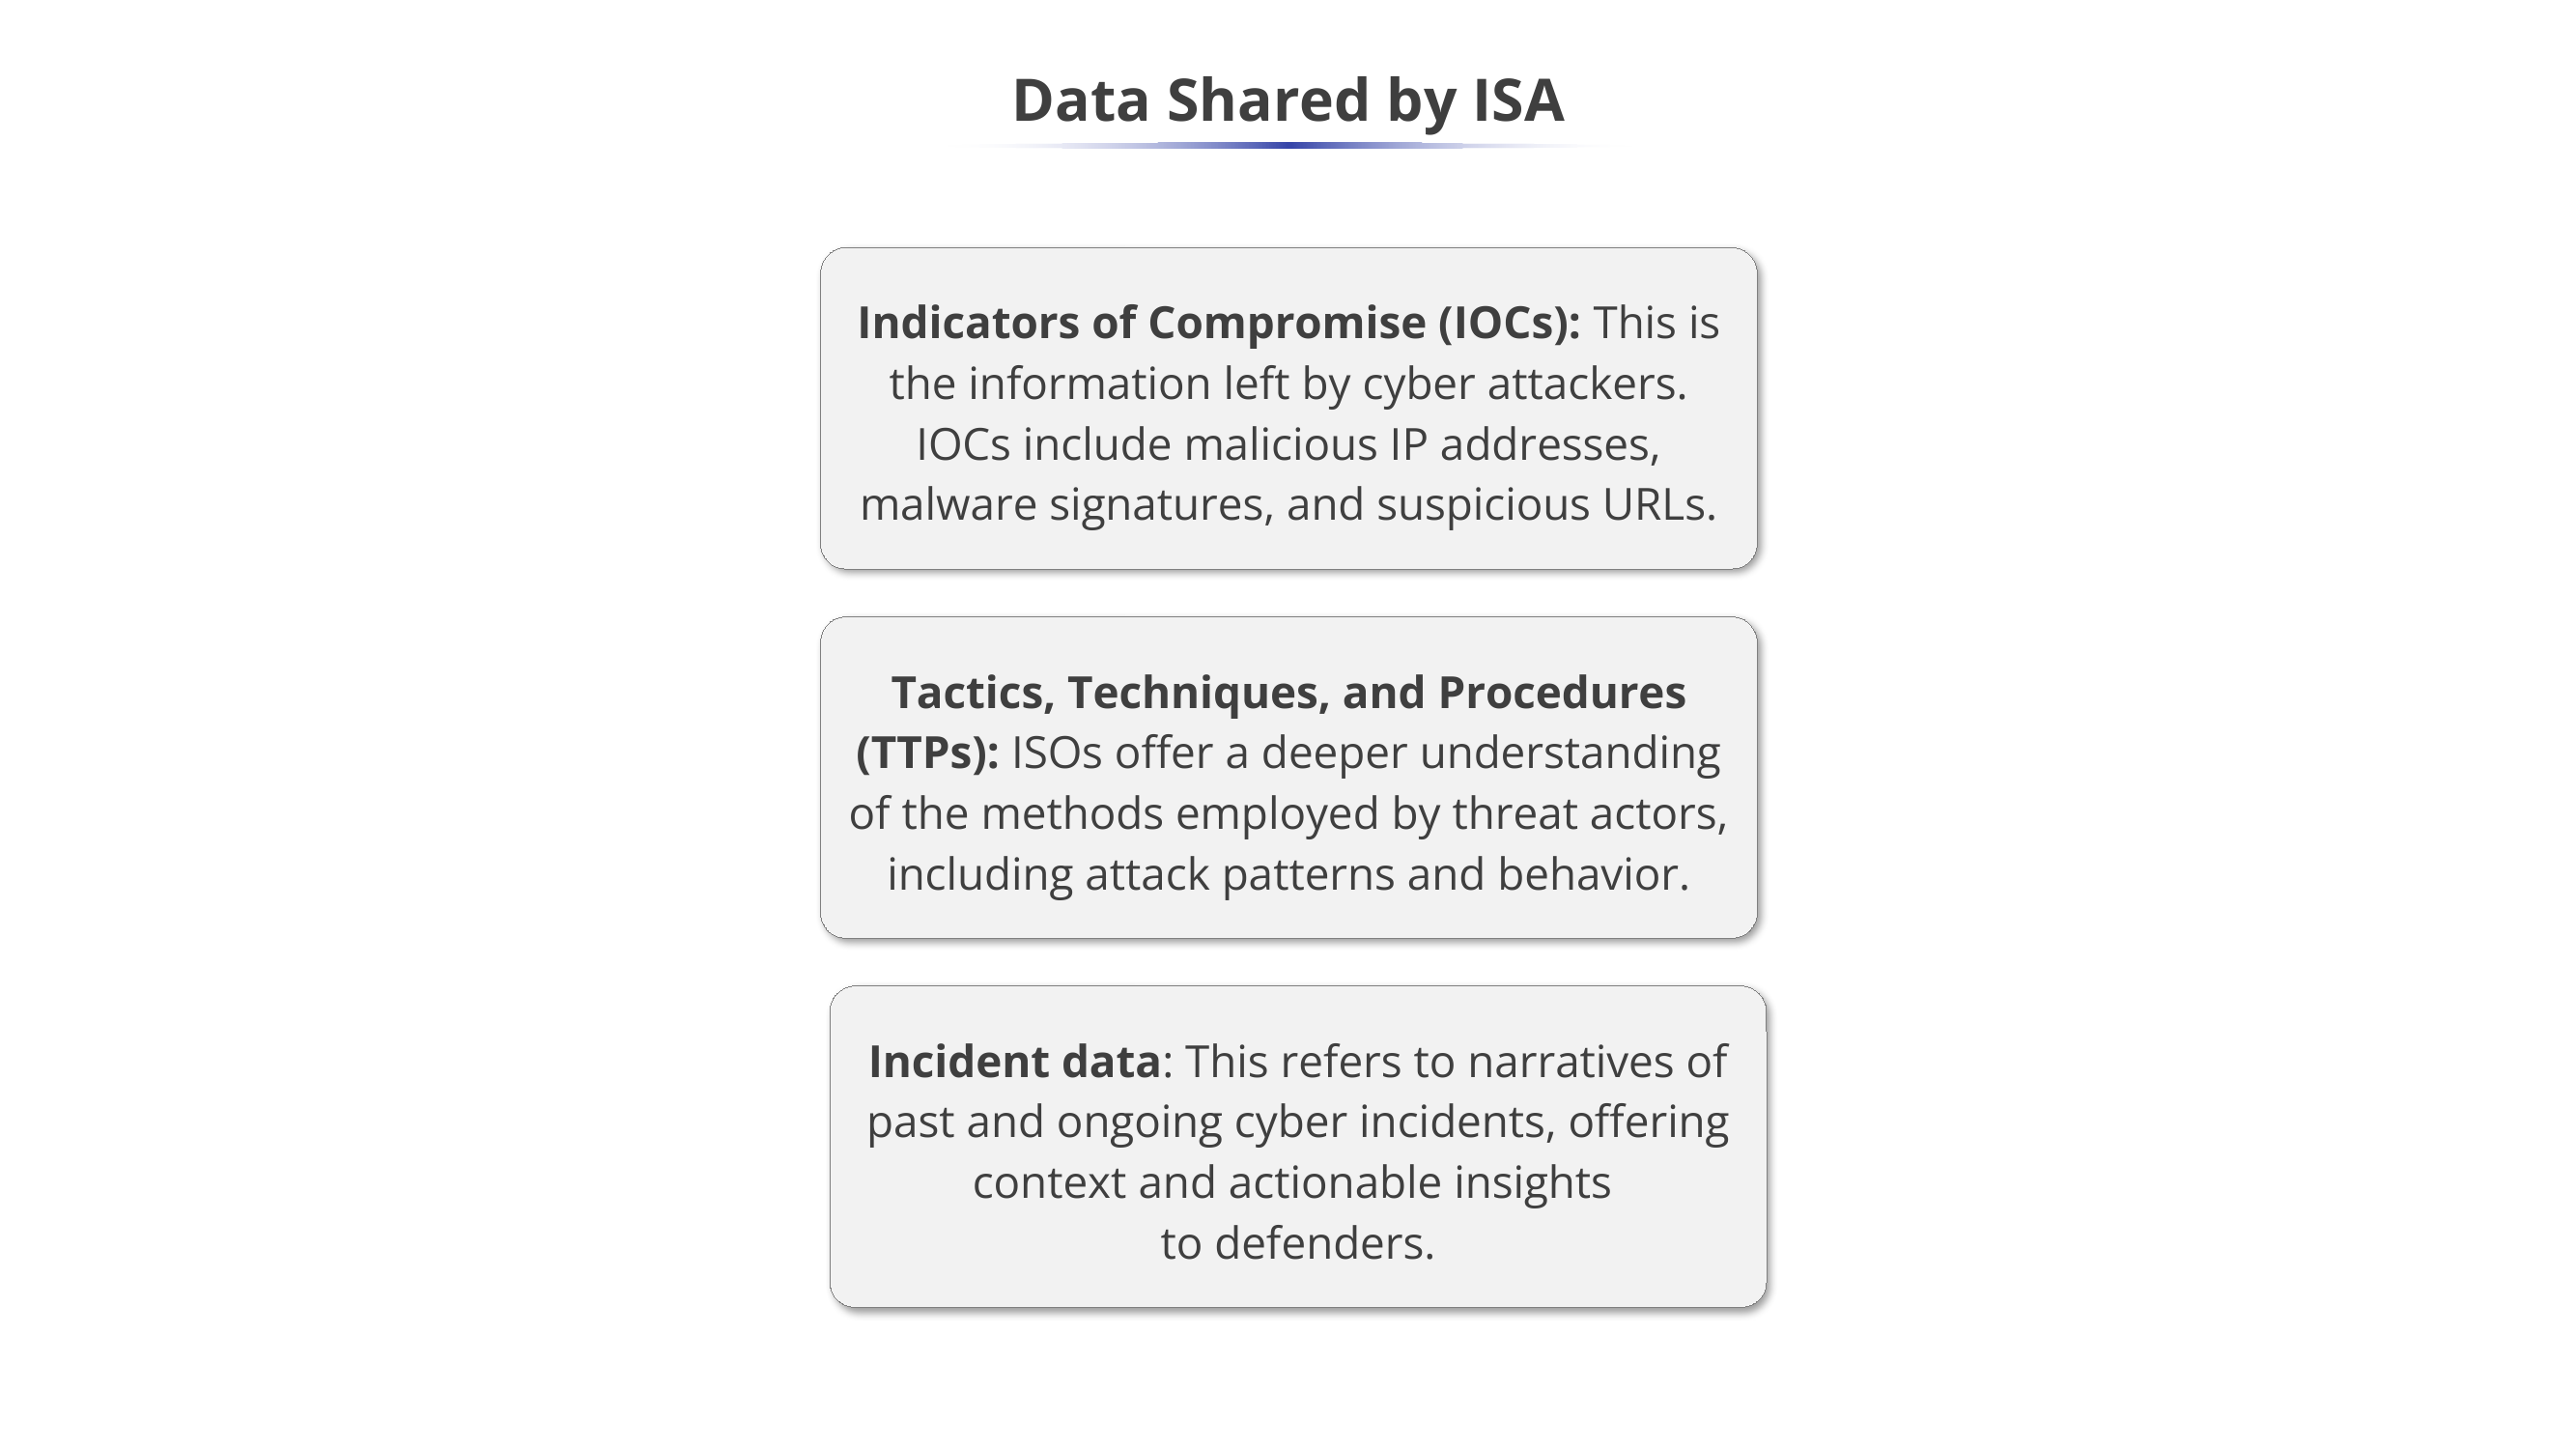

# Data Shared by ISA

Indicators of Compromise (IOCs): This is the information left by cyber attackers. IOCs include malicious IP addresses, malware signatures, and suspicious URLs.
Tactics, Techniques, and Procedures (TTPs): ISOs offer a deeper understanding of the methods employed by threat actors, including attack patterns and behavior.
Incident data: This refers to narratives of past and ongoing cyber incidents, offering context and actionable insights
to defenders.